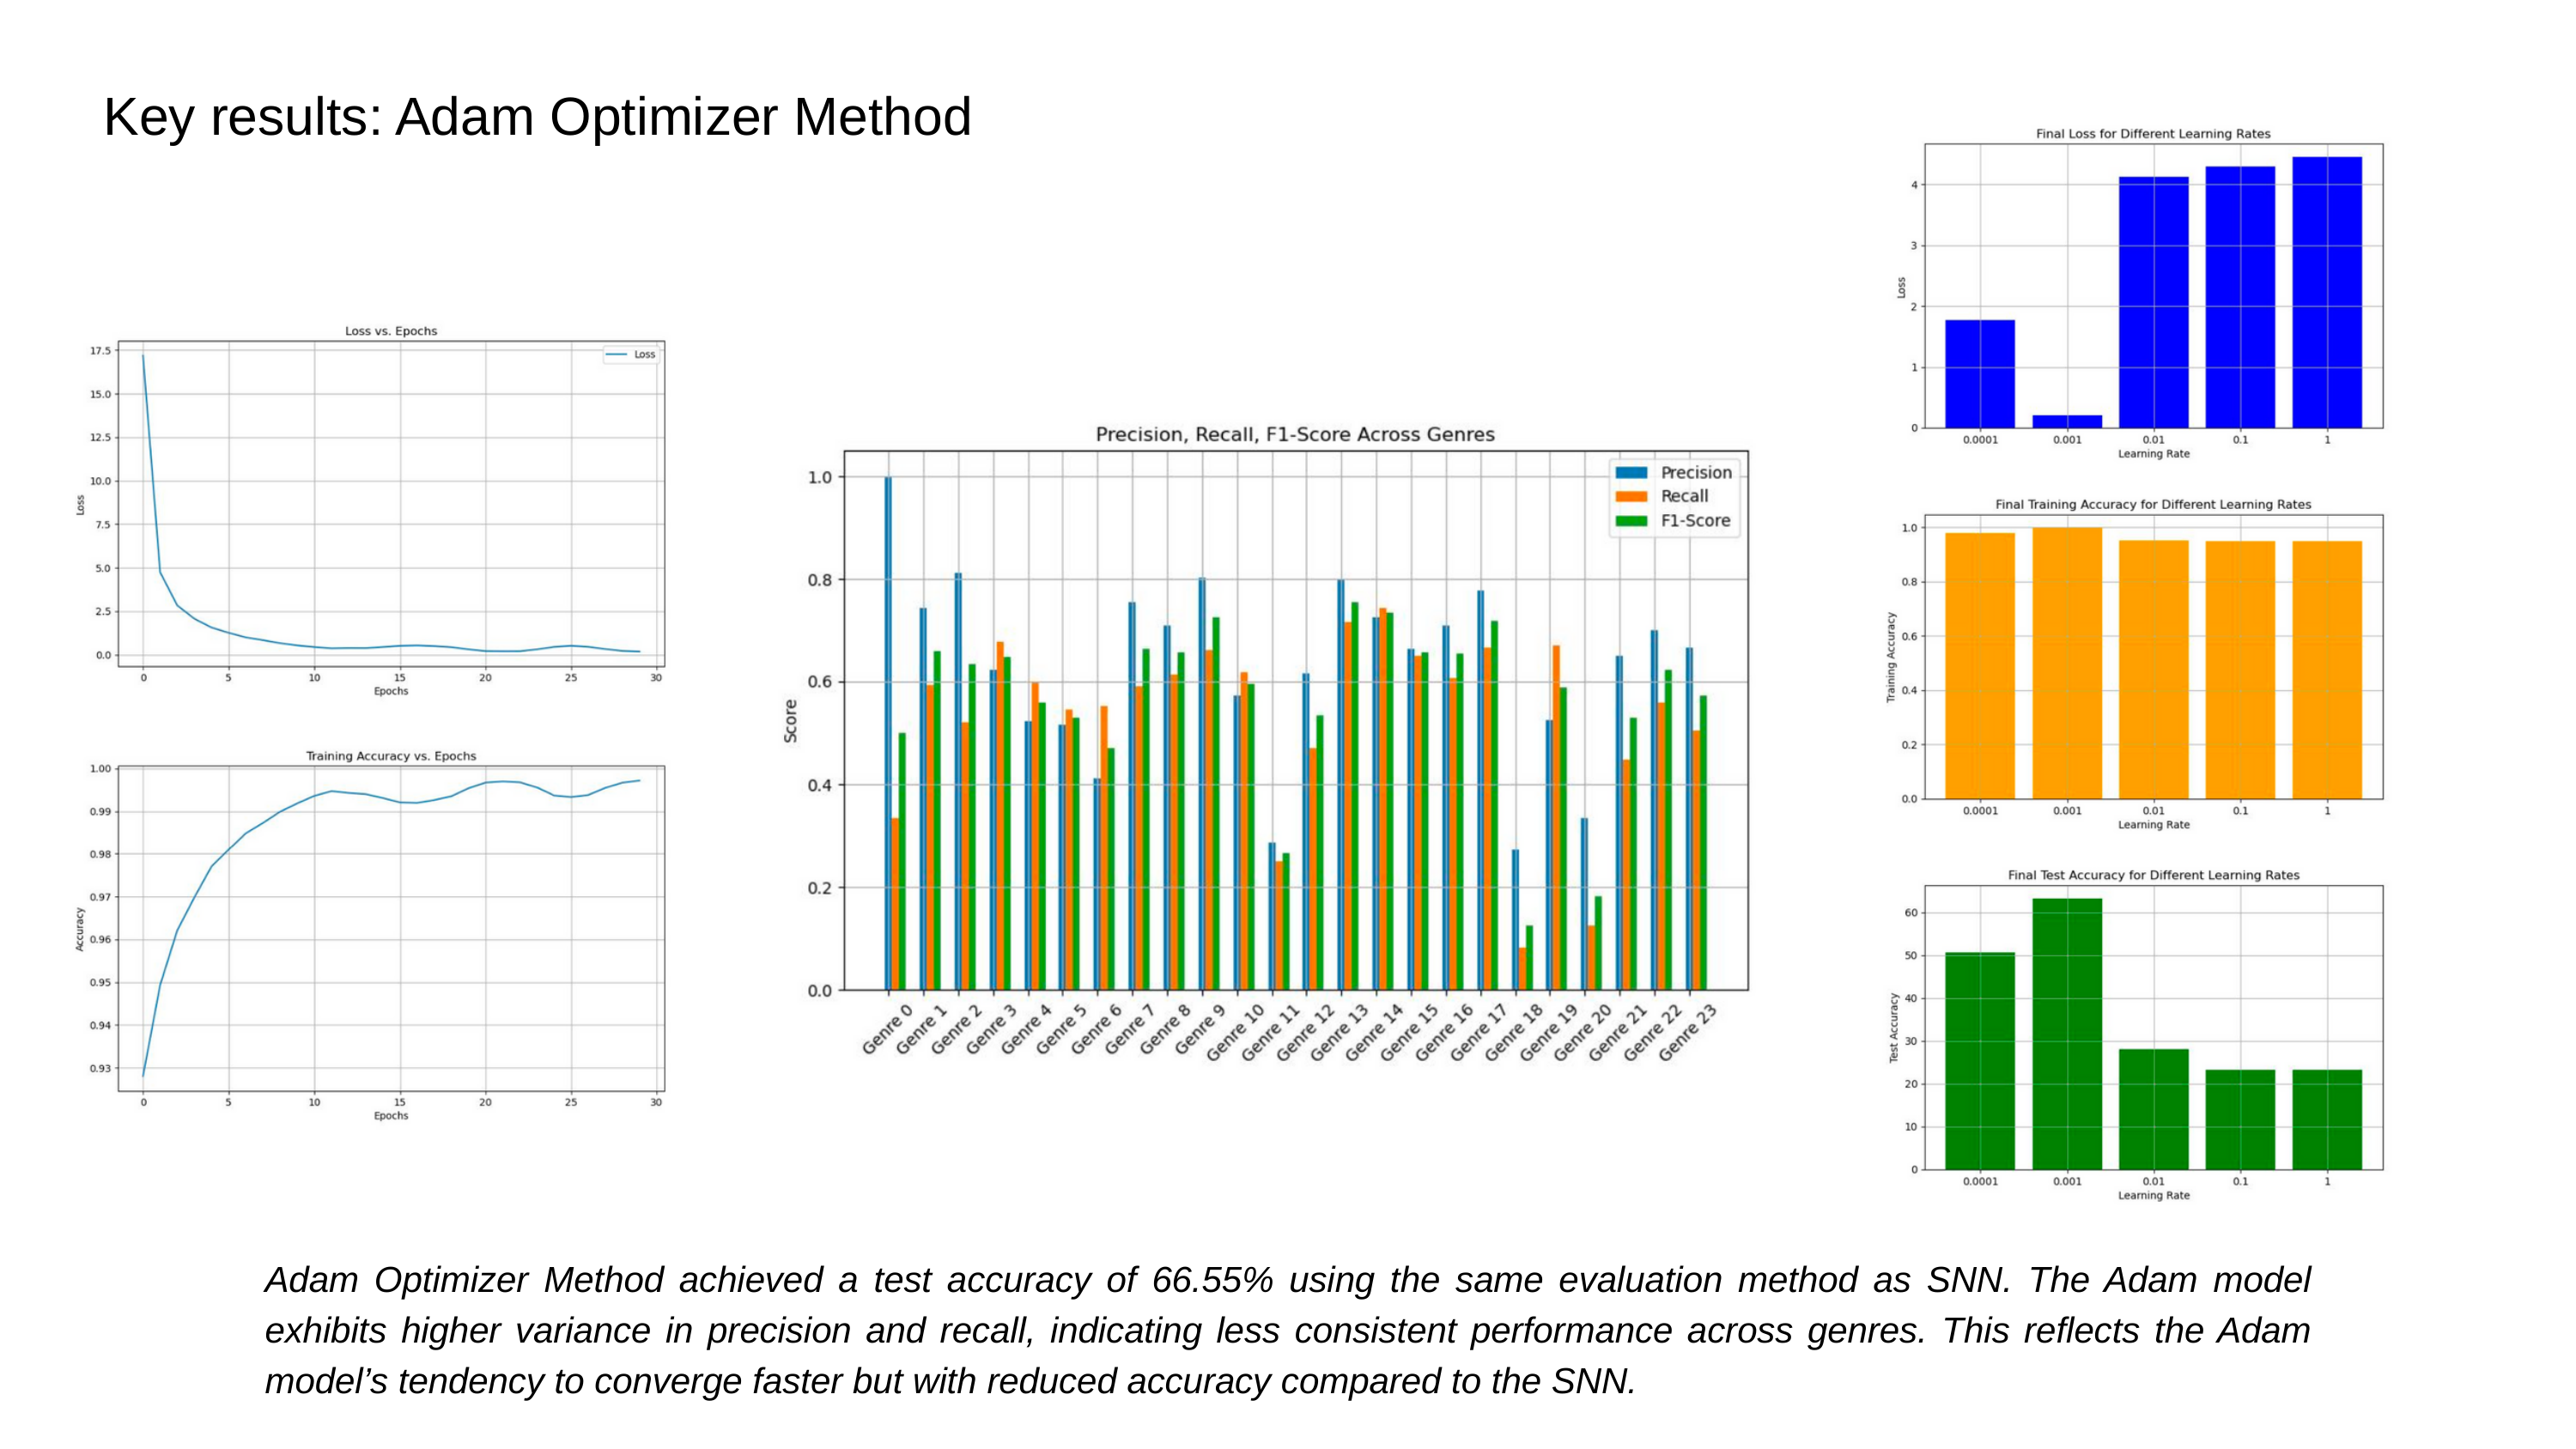

Key results: Adam Optimizer Method

Adam Optimizer Method achieved a test accuracy of 66.55% using the same evaluation method as SNN. The Adam model exhibits higher variance in precision and recall, indicating less consistent performance across genres. This reflects the Adam model’s tendency to converge faster but with reduced accuracy compared to the SNN.